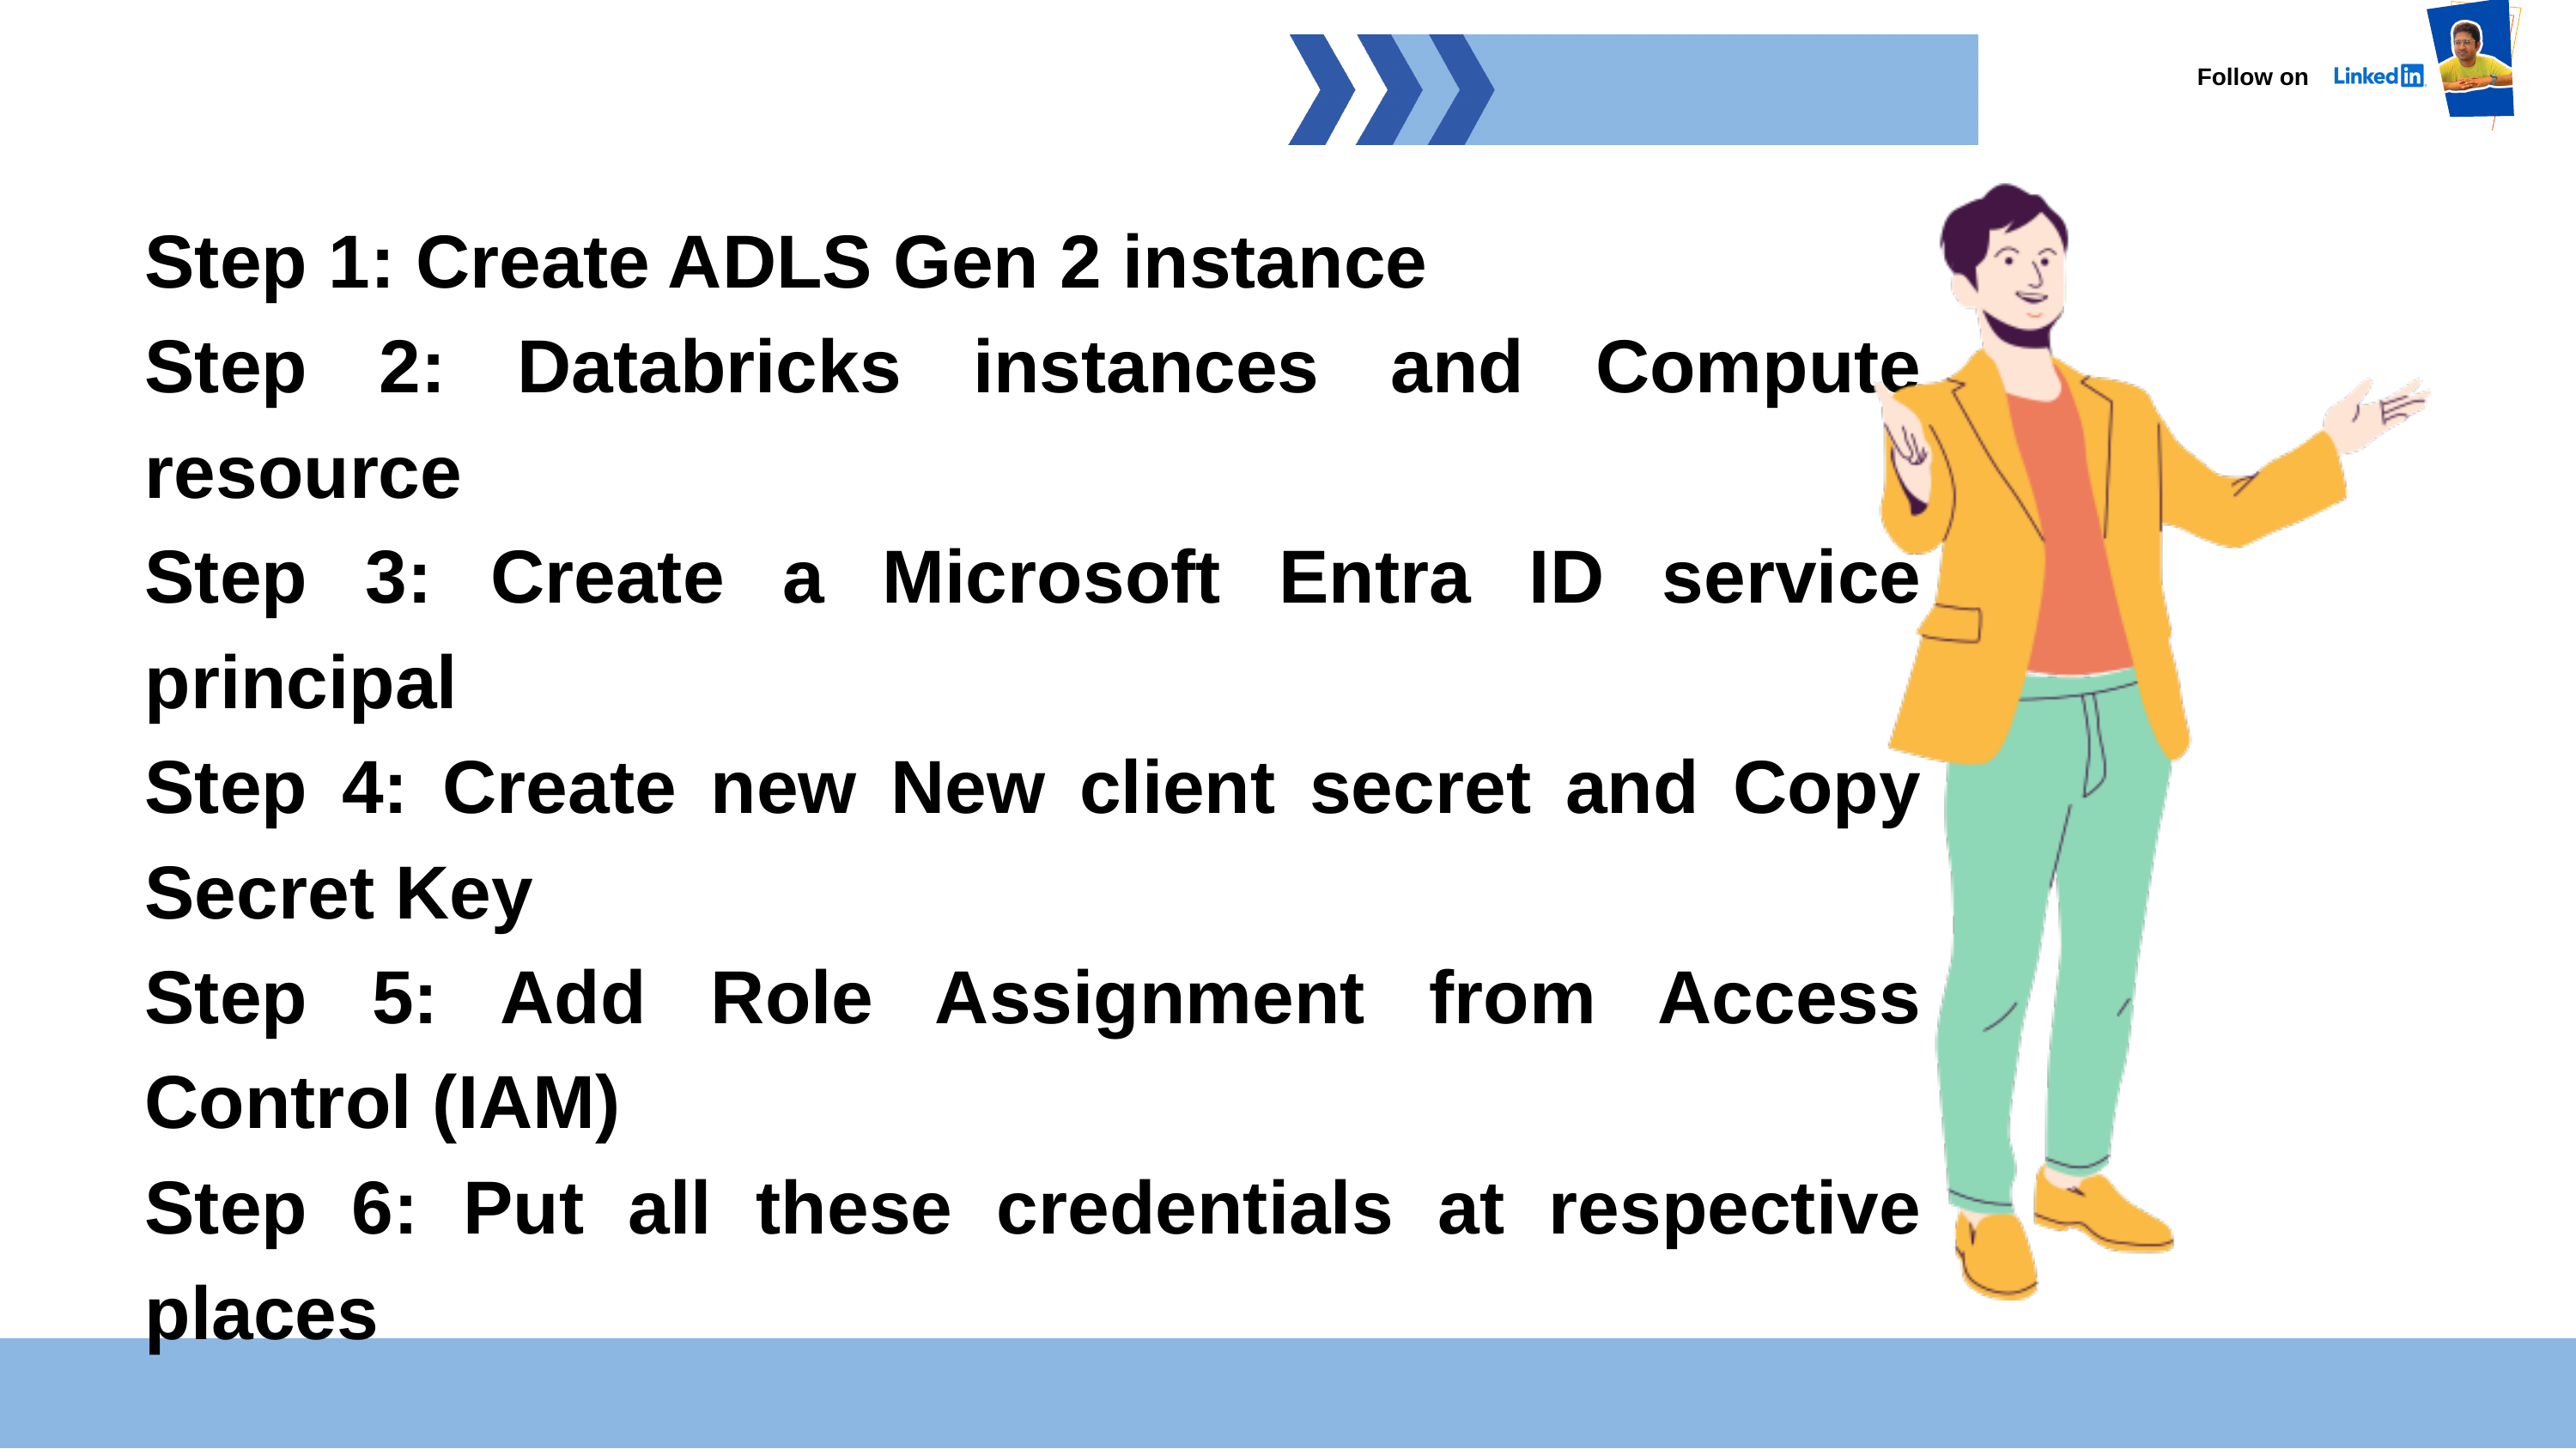

Dr Sachin Saxena

Follow on

Step 1: Create ADLS Gen 2 instance
Step 2: Databricks instances and Compute resource
Step 3: Create a Microsoft Entra ID service principal
Step 4: Create new New client secret and Copy Secret Key
Step 5: Add Role Assignment from Access Control (IAM)
Step 6: Put all these credentials at respective places